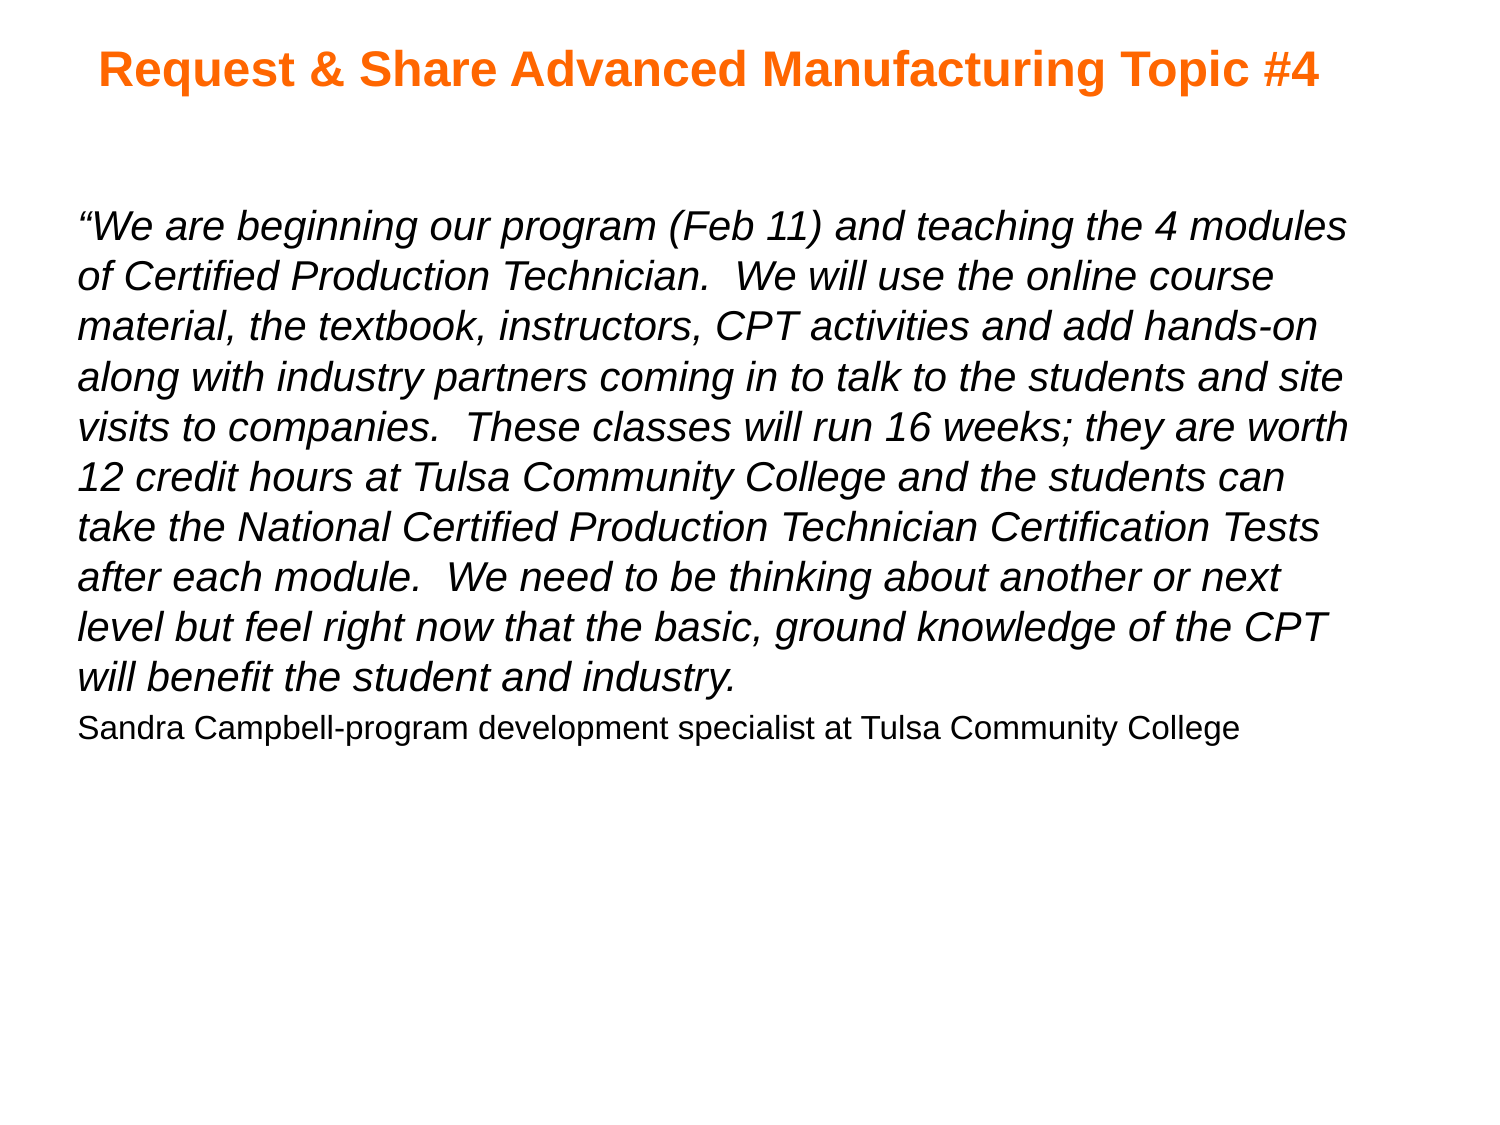

Request & Share Advanced Manufacturing Topic #4
“We are beginning our program (Feb 11) and teaching the 4 modules of Certified Production Technician.  We will use the online course material, the textbook, instructors, CPT activities and add hands-on along with industry partners coming in to talk to the students and site visits to companies.  These classes will run 16 weeks; they are worth 12 credit hours at Tulsa Community College and the students can take the National Certified Production Technician Certification Tests after each module.  We need to be thinking about another or next level but feel right now that the basic, ground knowledge of the CPT will benefit the student and industry.
Sandra Campbell-program development specialist at Tulsa Community College